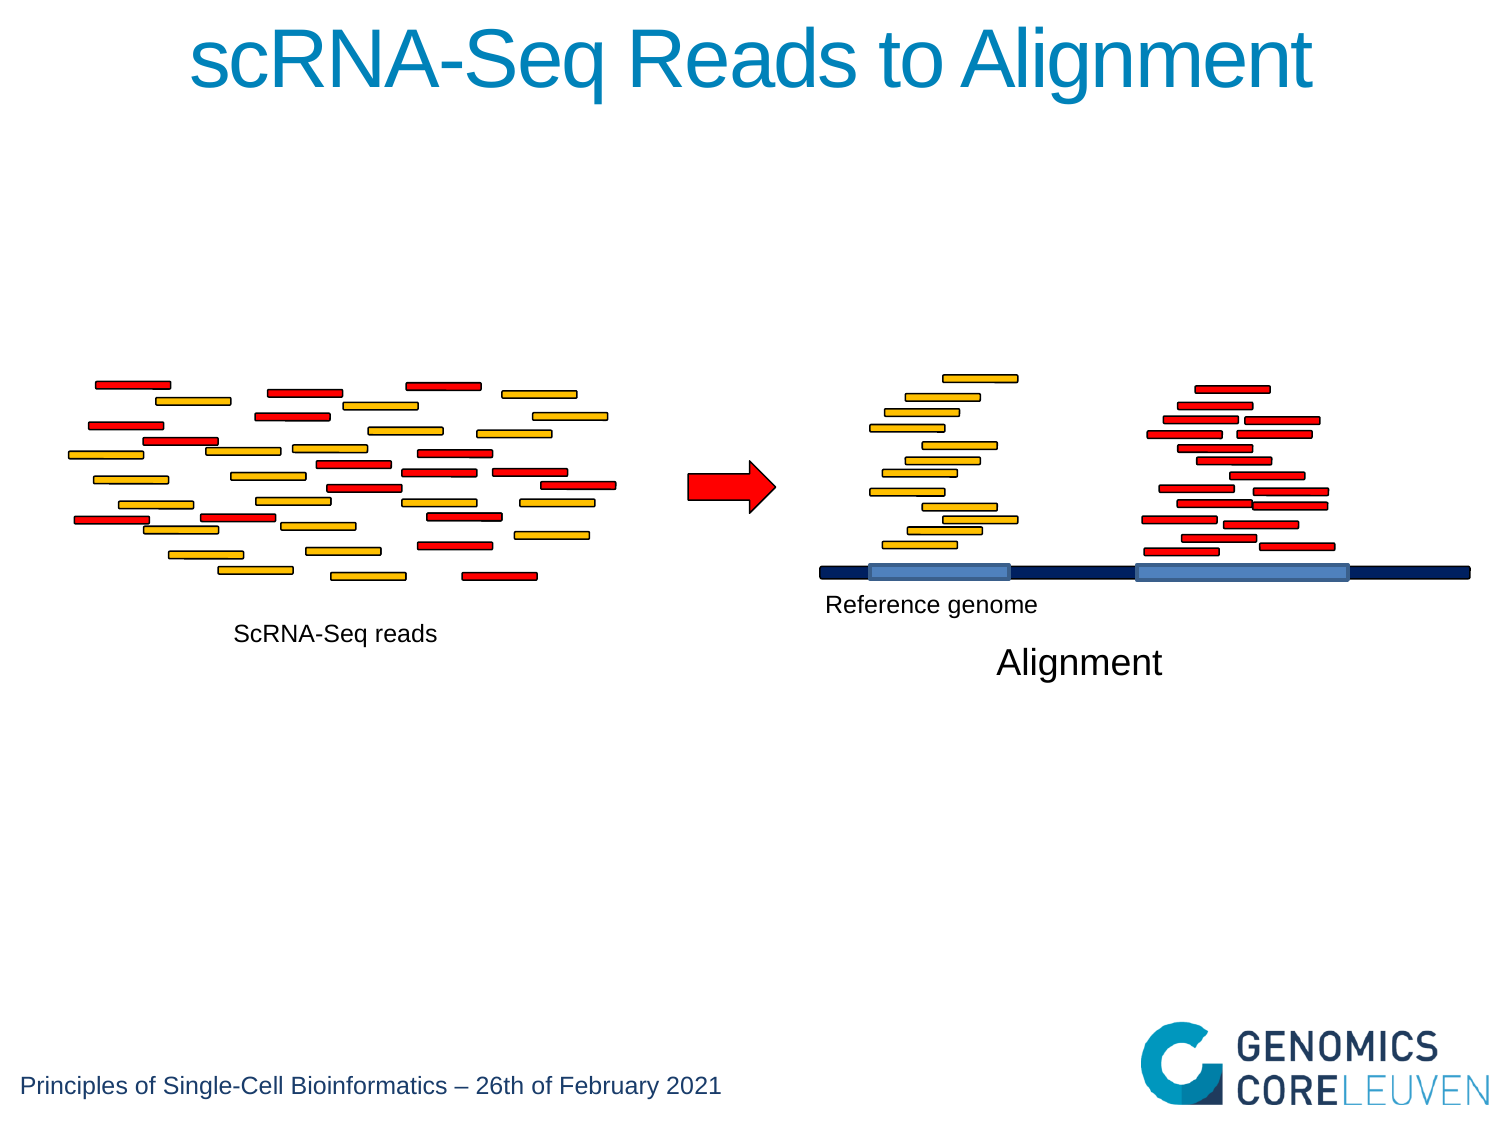

scRNA-Seq Reads to Alignment

Reference genome
ScRNA-Seq reads

Alignment